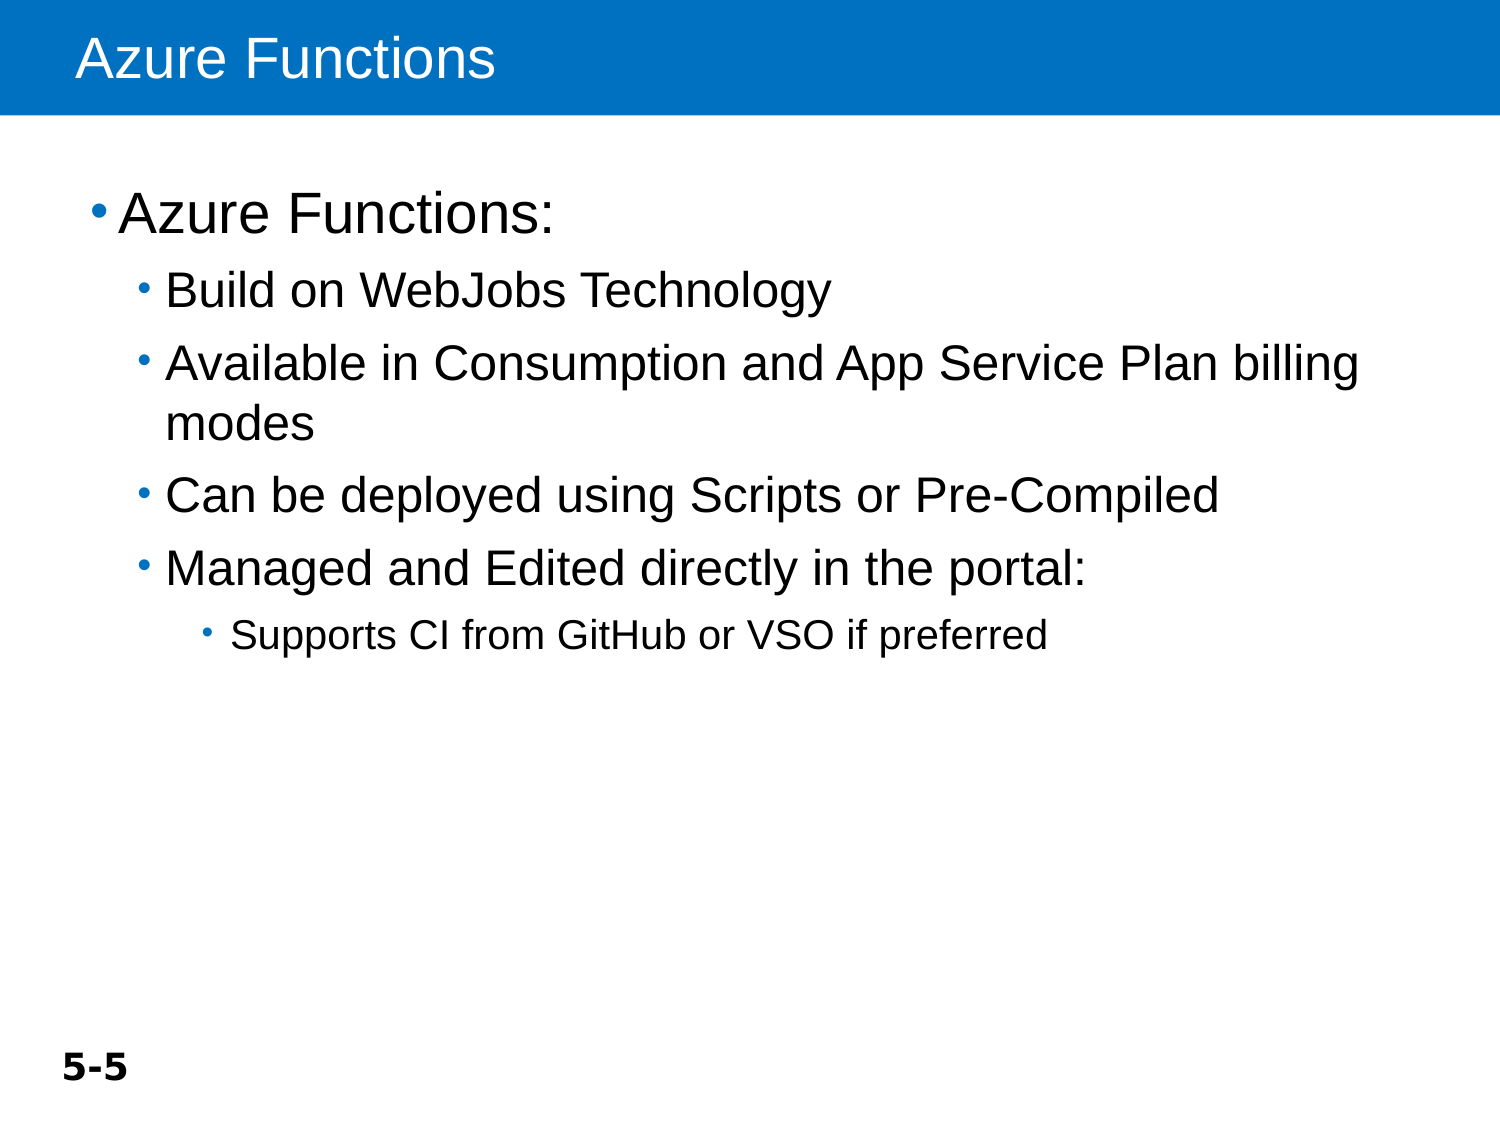

# Azure Functions
Azure Functions:
Build on WebJobs Technology
Available in Consumption and App Service Plan billing modes
Can be deployed using Scripts or Pre-Compiled
Managed and Edited directly in the portal:
Supports CI from GitHub or VSO if preferred

5-5